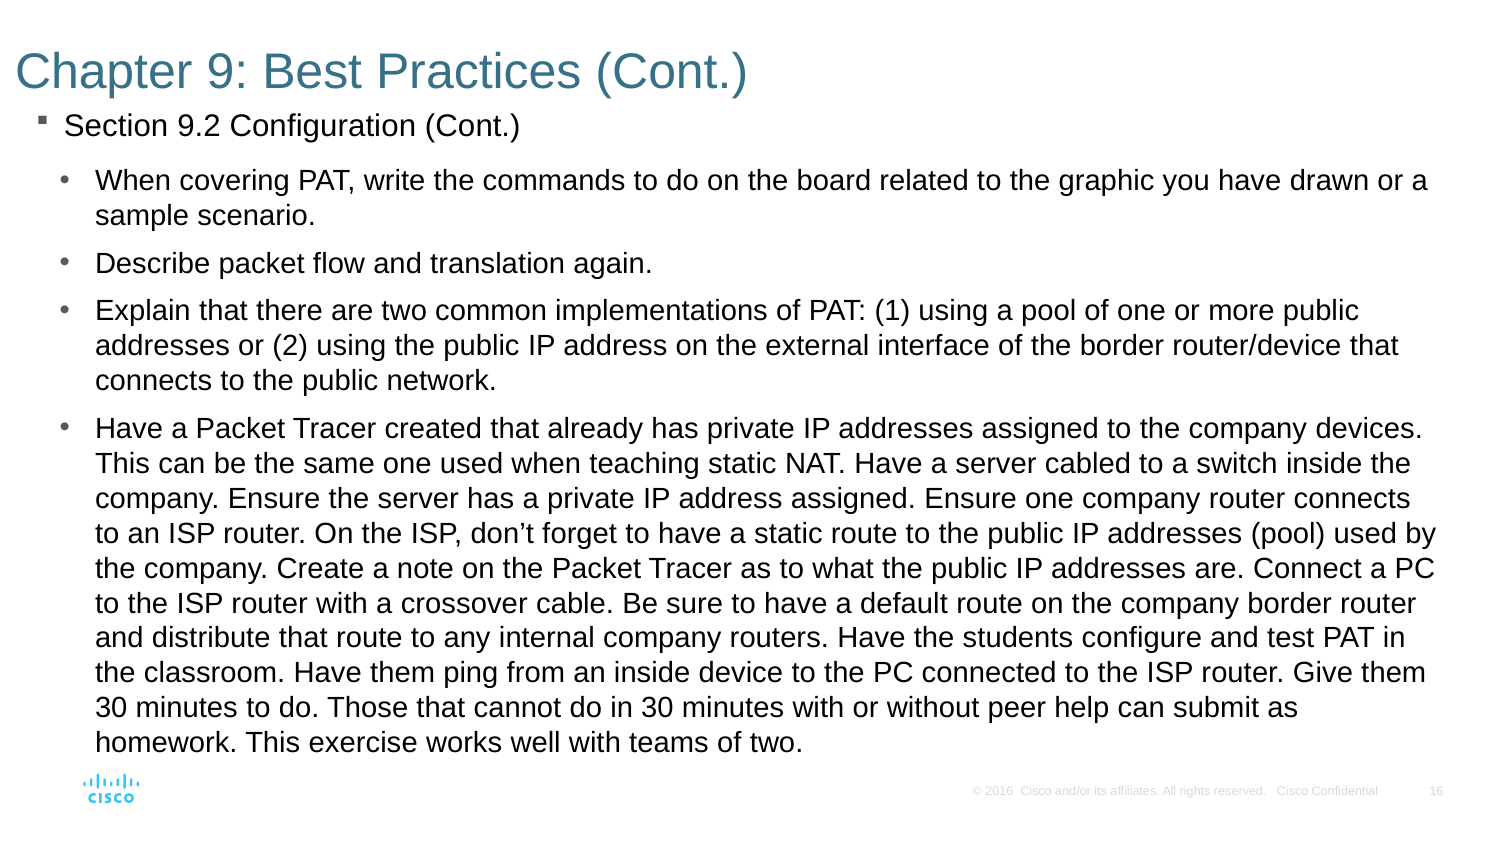

# Chapter 9: Best Practices (Cont.)
Section 9.2 Configuration (Cont.)
When covering PAT, write the commands to do on the board related to the graphic you have drawn or a sample scenario.
Describe packet flow and translation again.
Explain that there are two common implementations of PAT: (1) using a pool of one or more public addresses or (2) using the public IP address on the external interface of the border router/device that connects to the public network.
Have a Packet Tracer created that already has private IP addresses assigned to the company devices. This can be the same one used when teaching static NAT. Have a server cabled to a switch inside the company. Ensure the server has a private IP address assigned. Ensure one company router connects to an ISP router. On the ISP, don’t forget to have a static route to the public IP addresses (pool) used by the company. Create a note on the Packet Tracer as to what the public IP addresses are. Connect a PC to the ISP router with a crossover cable. Be sure to have a default route on the company border router and distribute that route to any internal company routers. Have the students configure and test PAT in the classroom. Have them ping from an inside device to the PC connected to the ISP router. Give them 30 minutes to do. Those that cannot do in 30 minutes with or without peer help can submit as homework. This exercise works well with teams of two.